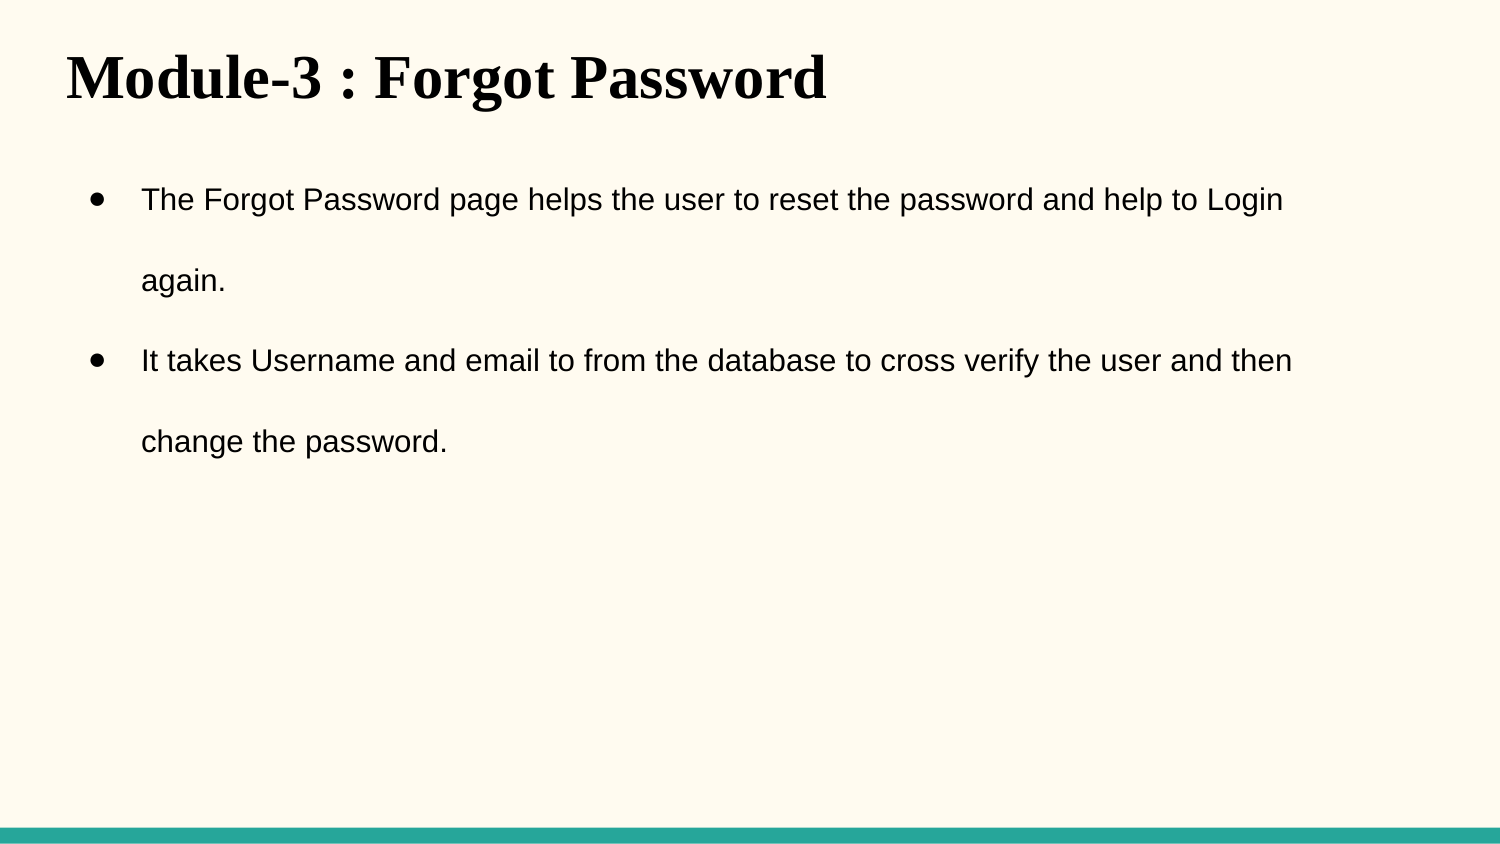

# Module-3 : Forgot Password
The Forgot Password page helps the user to reset the password and help to Login again.
It takes Username and email to from the database to cross verify the user and then change the password.